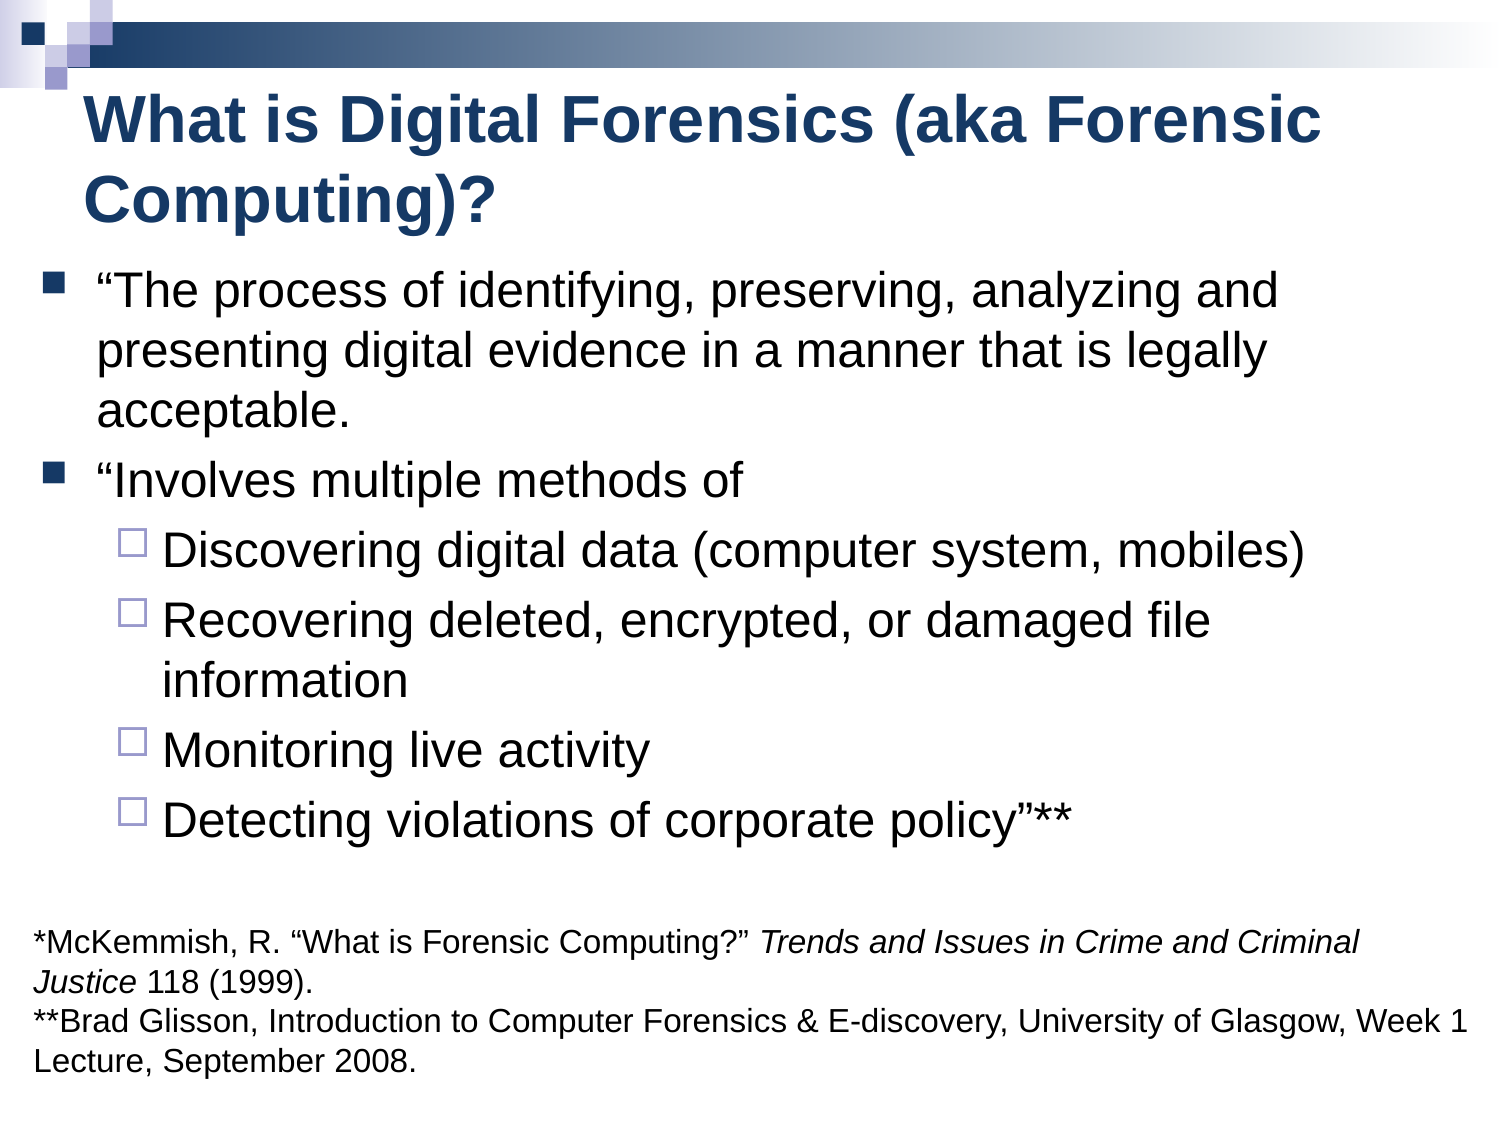

# What is Digital Forensics (aka Forensic Computing)?
“The process of identifying, preserving, analyzing and presenting digital evidence in a manner that is legally acceptable.
“Involves multiple methods of
Discovering digital data (computer system, mobiles)
Recovering deleted, encrypted, or damaged file information
Monitoring live activity
Detecting violations of corporate policy”**
*McKemmish, R. “What is Forensic Computing?” Trends and Issues in Crime and Criminal Justice 118 (1999).
**Brad Glisson, Introduction to Computer Forensics & E-discovery, University of Glasgow, Week 1 Lecture, September 2008.